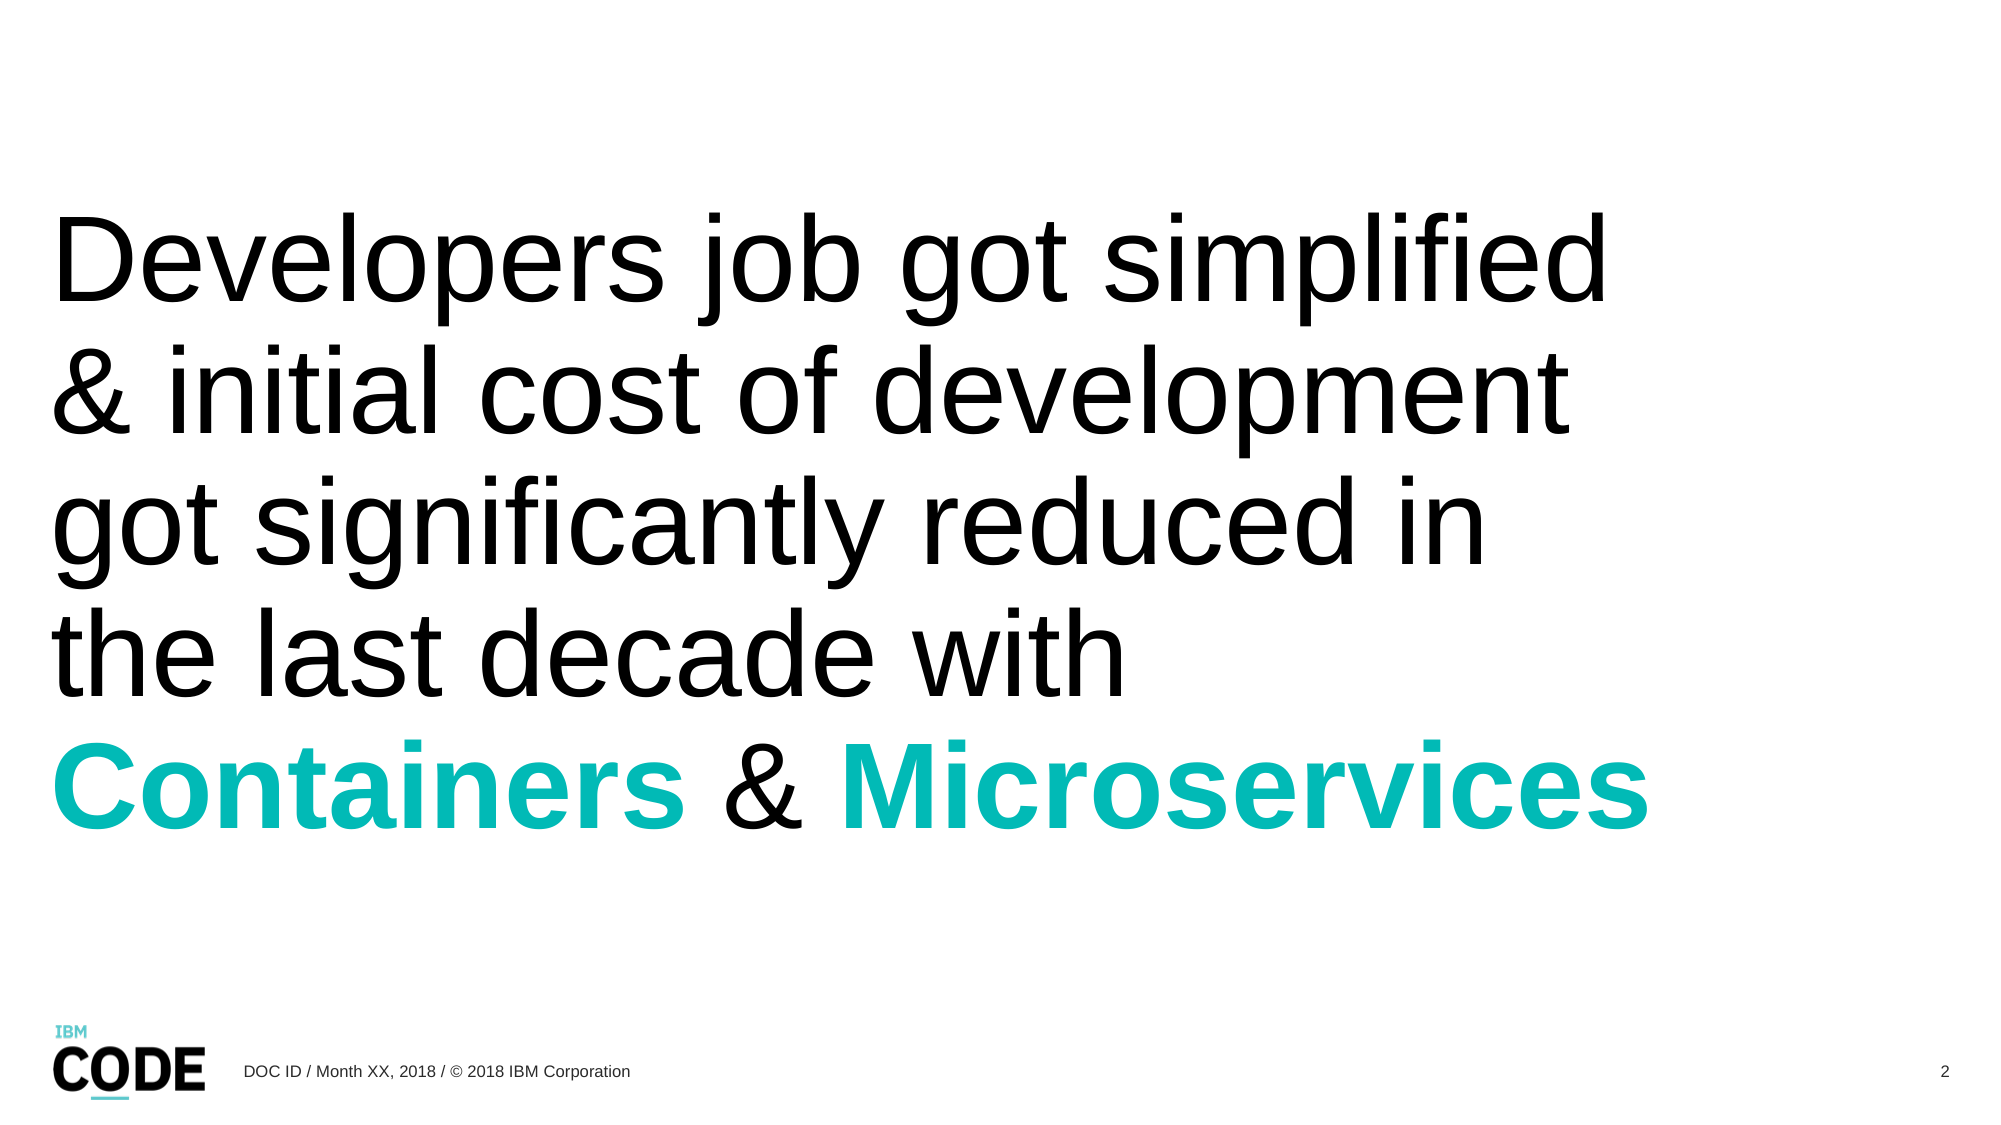

# Developers job got simplified & initial cost of development got significantly reduced in the last decade with Containers & Microservices
DOC ID / Month XX, 2018 / © 2018 IBM Corporation
2